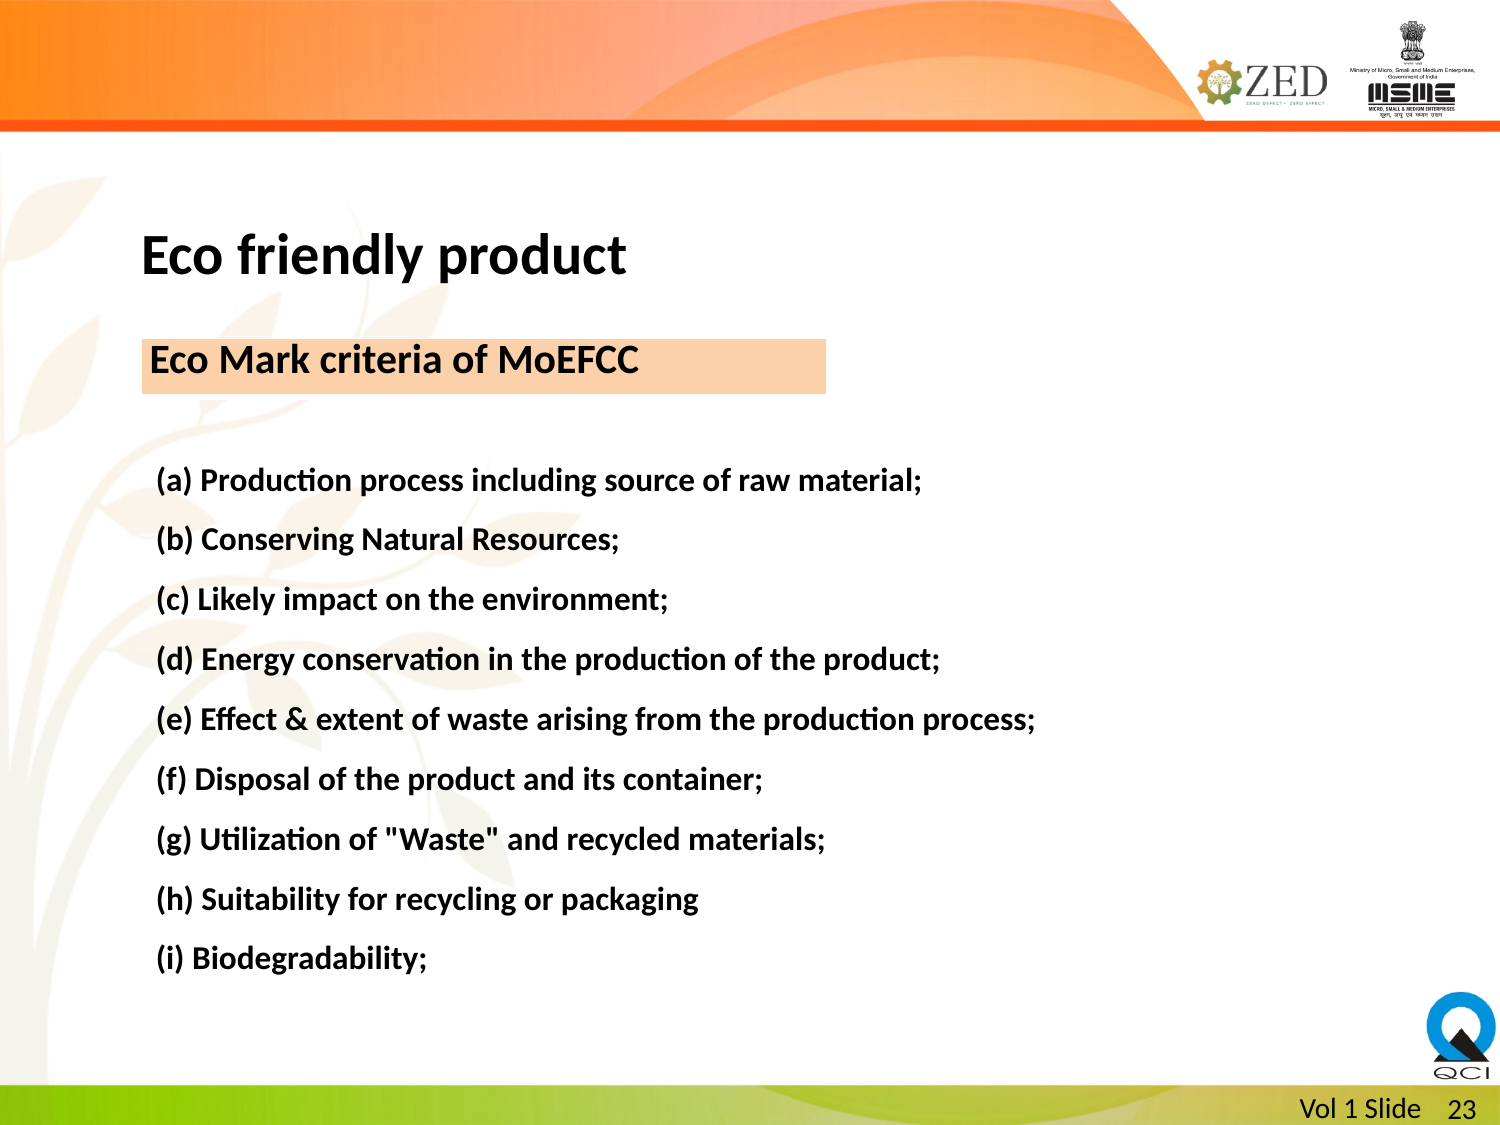

# Eco friendly product
| Eco Mark criteria of MoEFCC |
| --- |
(a) Production process including source of raw material;
(b) Conserving Natural Resources;
(c) Likely impact on the environment;
(d) Energy conservation in the production of the product;
(e) Effect & extent of waste arising from the production process;
(f) Disposal of the product and its container;
(g) Utilization of "Waste" and recycled materials;
(h) Suitability for recycling or packaging
(i) Biodegradability;